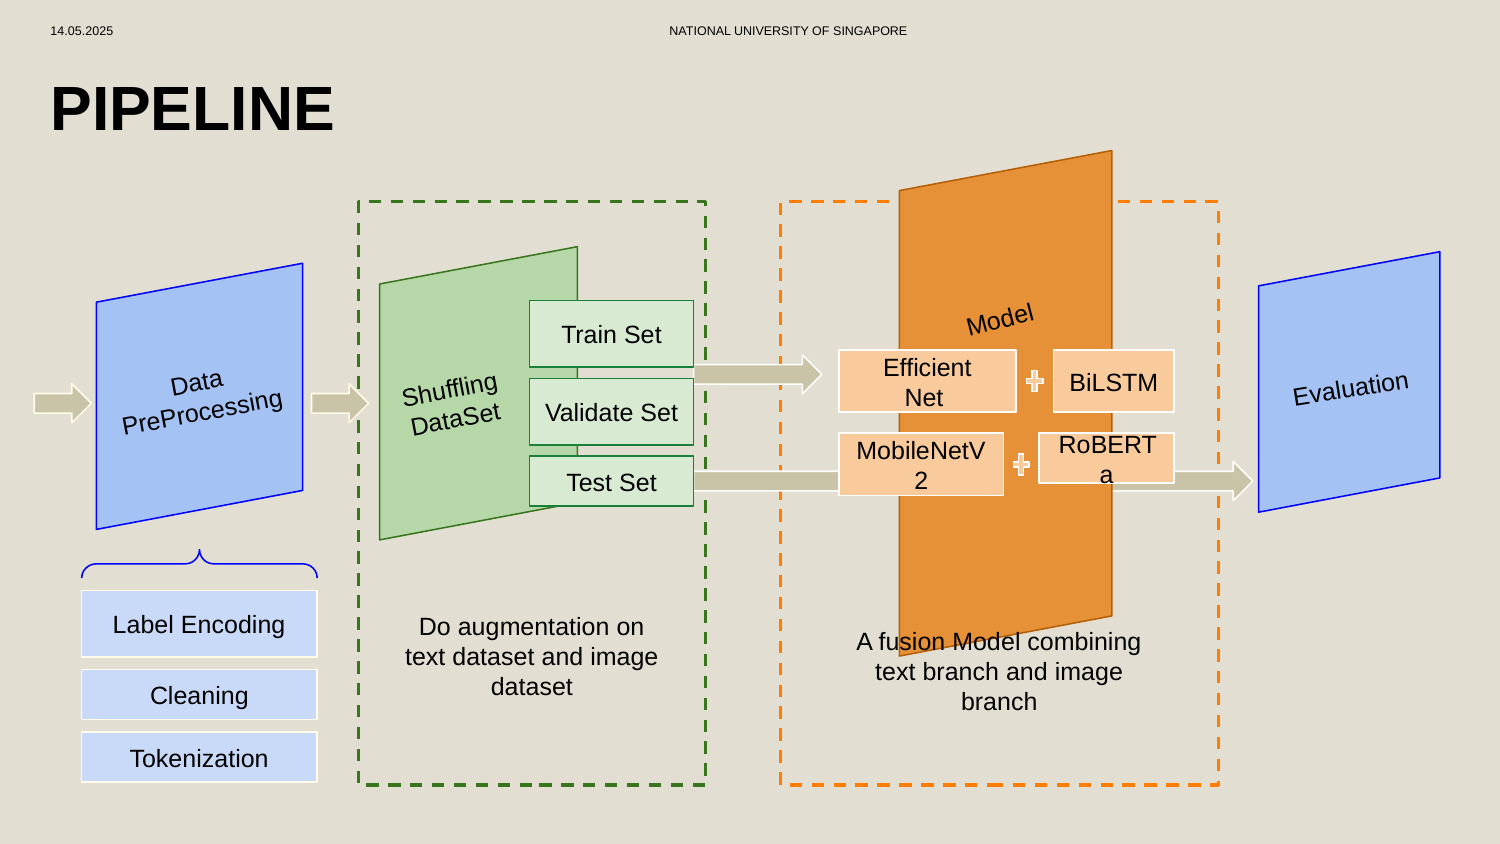

14.05.2025
NATIONAL UNIVERSITY OF SINGAPORE
# PIPELINE

Shuffling
DataSet

Evaluation
Model

Data
PreProcessing
Train Set
Efficient
Net
BiLSTM

Validate Set

MobileNetV2
RoBERTa

Test Set

Label Encoding
Do augmentation on text dataset and image dataset
A fusion Model combining text branch and image branch
Cleaning
Tokenization